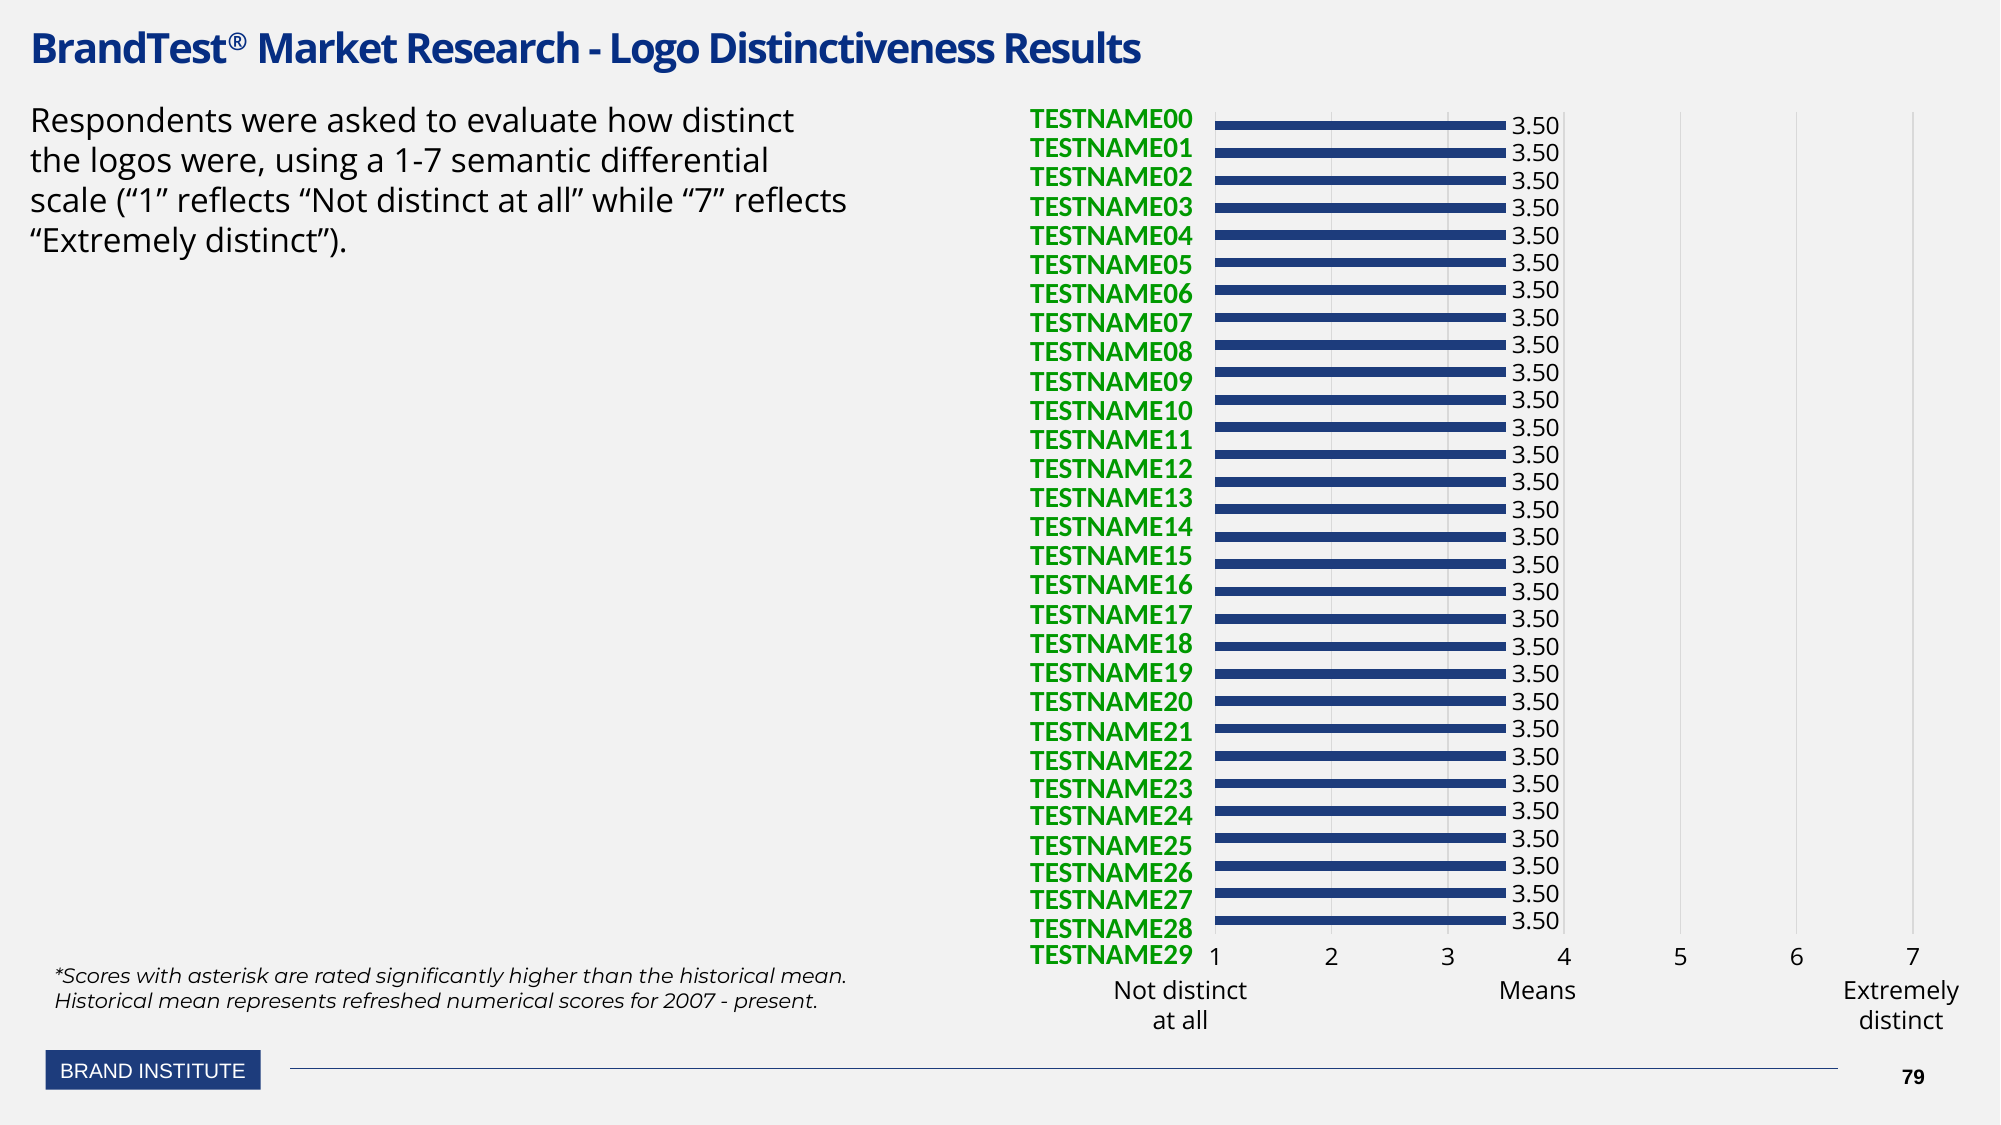

# BrandTest® Market Research - Logo Distinctiveness Results
TESTNAME00
Respondents were asked to evaluate how distinct the logos were, using a 1-7 semantic differential scale (“1” reflects “Not distinct at all” while “7” reflects “Extremely distinct”).

### Chart

| Category | Series 1 |
|---|---|
| TESTNAME00 | 3.5 |
| TESTNAME01 | 3.5 |
| TESTNAME02 | 3.5 |
| TESTNAME03 | 3.5 |
| TESTNAME04 | 3.5 |
| TESTNAME05 | 3.5 |
| TESTNAME06 | 3.5 |
| TESTNAME07 | 3.5 |
| TESTNAME08 | 3.5 |
| TESTNAME09 | 3.5 |
| TESTNAME10 | 3.5 |
| TESTNAME11 | 3.5 |
| TESTNAME12 | 3.5 |
| TESTNAME13 | 3.5 |
| TESTNAME14 | 3.5 |
| TESTNAME15 | 3.5 |
| TESTNAME16 | 3.5 |
| TESTNAME17 | 3.5 |
| TESTNAME18 | 3.5 |
| TESTNAME19 | 3.5 |
| TESTNAME20 | 3.5 |
| TESTNAME21 | 3.5 |
| TESTNAME22 | 3.5 |
| TESTNAME23 | 3.5 |
| TESTNAME24 | 3.5 |
| TESTNAME25 | 3.5 |
| TESTNAME26 | 3.5 |
| TESTNAME27 | 3.5 |
| TESTNAME28 | 3.5 |
| TESTNAME29 | 3.5 |
TESTNAME01
TESTNAME02
TESTNAME03
TESTNAME04
TESTNAME05
TESTNAME06
TESTNAME07
TESTNAME08
TESTNAME09
TESTNAME10
TESTNAME11
TESTNAME12
TESTNAME13
TESTNAME14
TESTNAME15
TESTNAME16
TESTNAME17
TESTNAME18
TESTNAME19
TESTNAME20
TESTNAME21
TESTNAME22
TESTNAME23
TESTNAME24
TESTNAME25
TESTNAME26
TESTNAME27
TESTNAME28
TESTNAME29
*Scores with asterisk are rated significantly higher than the historical mean. Historical mean represents refreshed numerical scores for 2007 - present.
Means
Extremely distinct
Not distinct at all